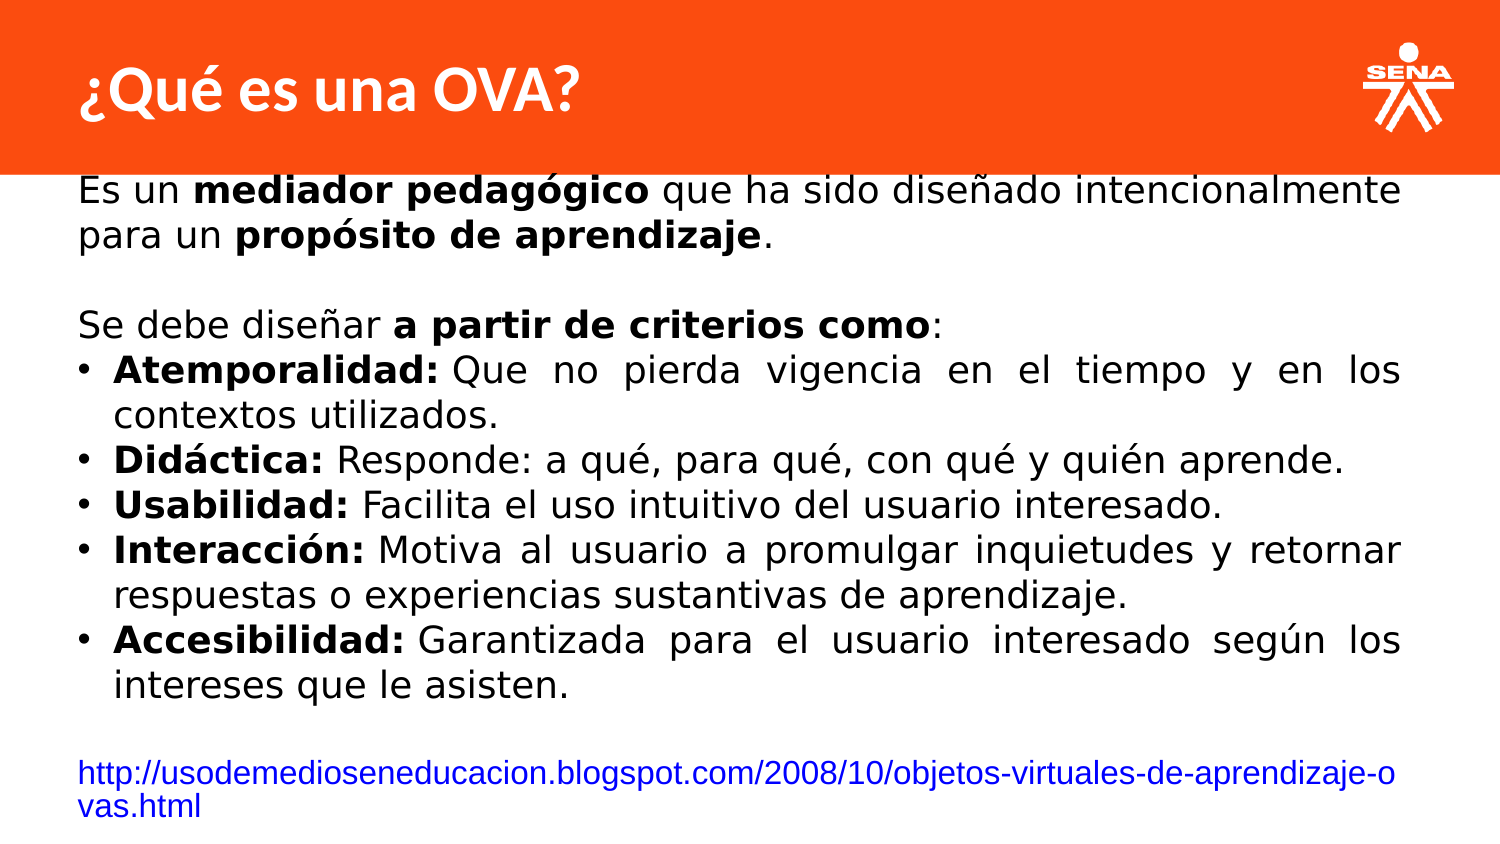

¿Qué es una OVA?
Es un mediador pedagógico que ha sido diseñado intencionalmente para un propósito de aprendizaje.

Se debe diseñar a partir de criterios como:
Atemporalidad: Que no pierda vigencia en el tiempo y en los contextos utilizados.
Didáctica: Responde: a qué, para qué, con qué y quién aprende.
Usabilidad: Facilita el uso intuitivo del usuario interesado.
Interacción: Motiva al usuario a promulgar inquietudes y retornar respuestas o experiencias sustantivas de aprendizaje.
Accesibilidad: Garantizada para el usuario interesado según los intereses que le asisten.

http://usodemedioseneducacion.blogspot.com/2008/10/objetos-virtuales-de-aprendizaje-ovas.html